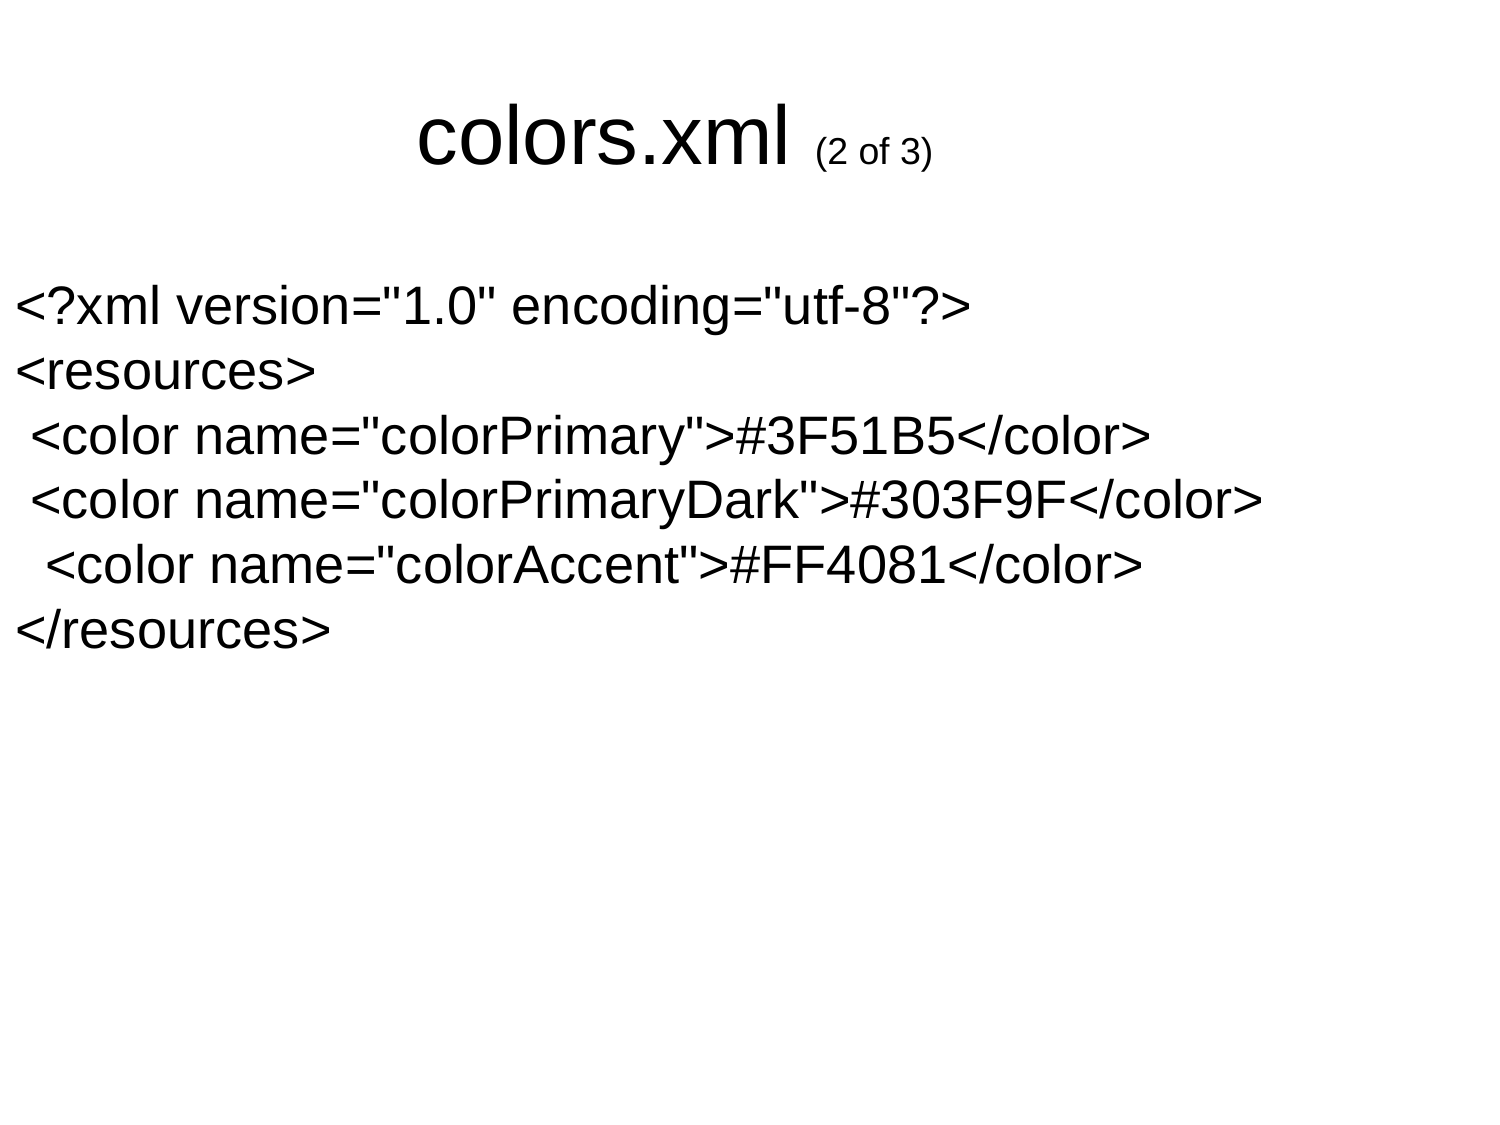

colors.xml (2 of 3)
<?xml version="1.0" encoding="utf-8"?>
<resources>
 <color name="colorPrimary">#3F51B5</color>
 <color name="colorPrimaryDark">#303F9F</color>
  <color name="colorAccent">#FF4081</color>
</resources>